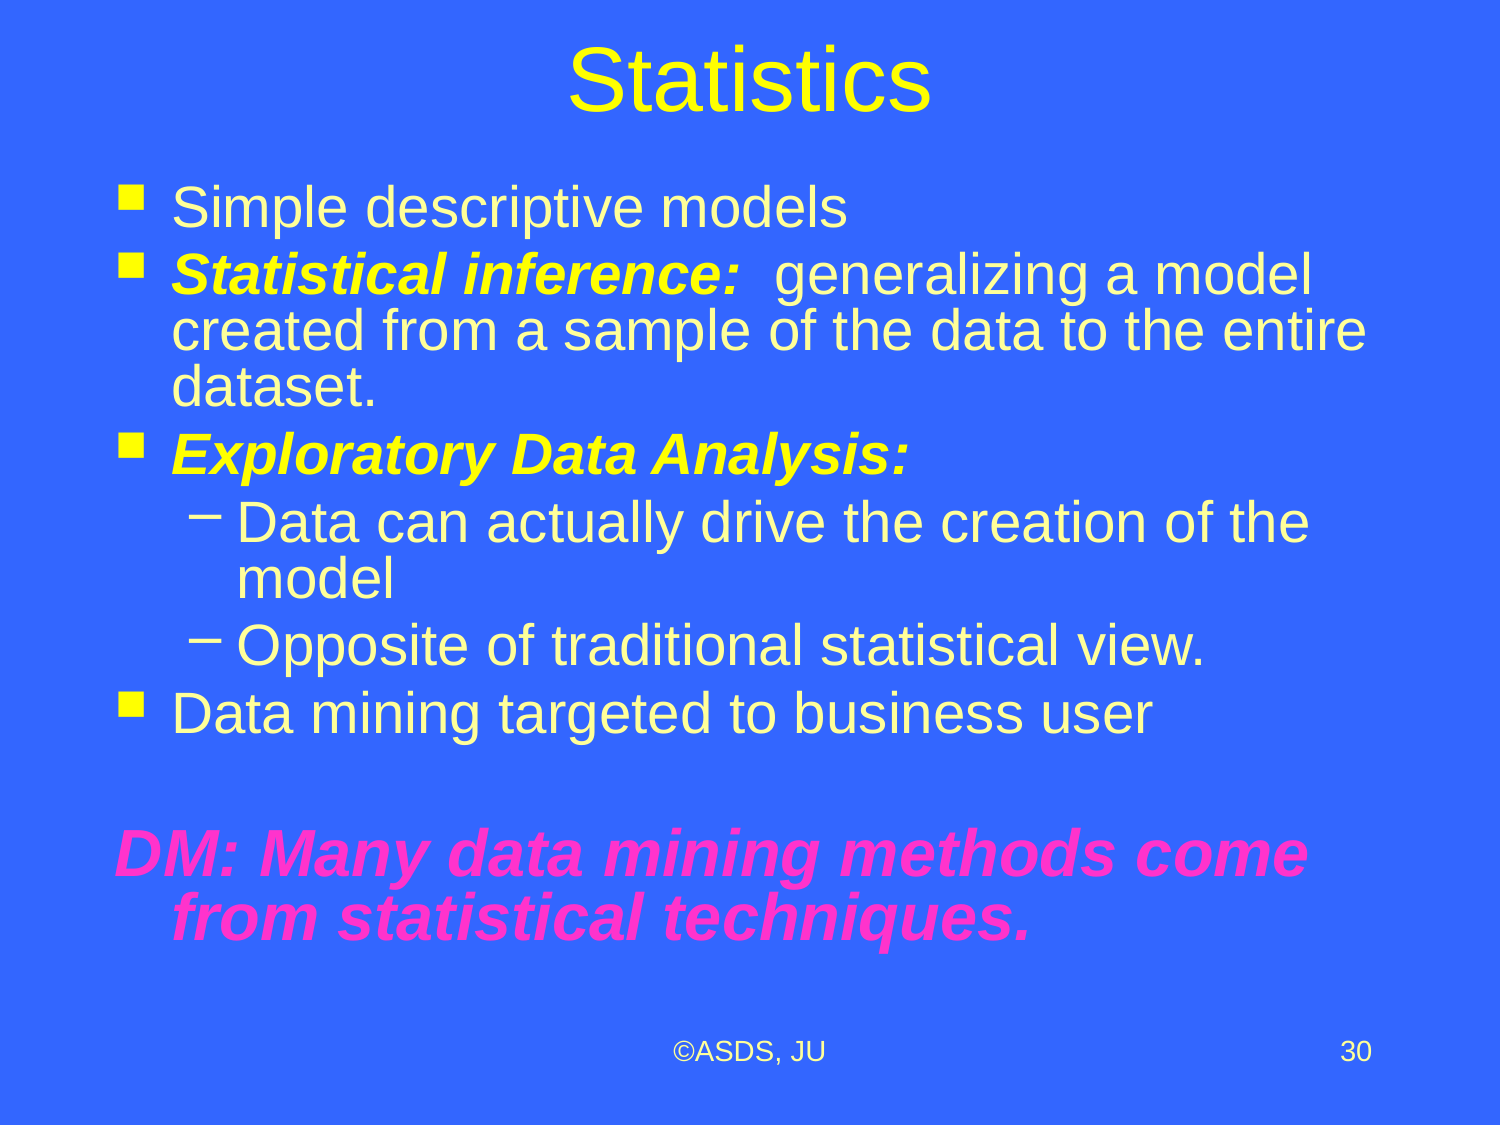

# Statistics
Simple descriptive models
Statistical inference:  generalizing a model created from a sample of the data to the entire dataset.
Exploratory Data Analysis:
Data can actually drive the creation of the model
Opposite of traditional statistical view.
Data mining targeted to business user

DM: Many data mining methods come from statistical techniques.
©ASDS, JU
30